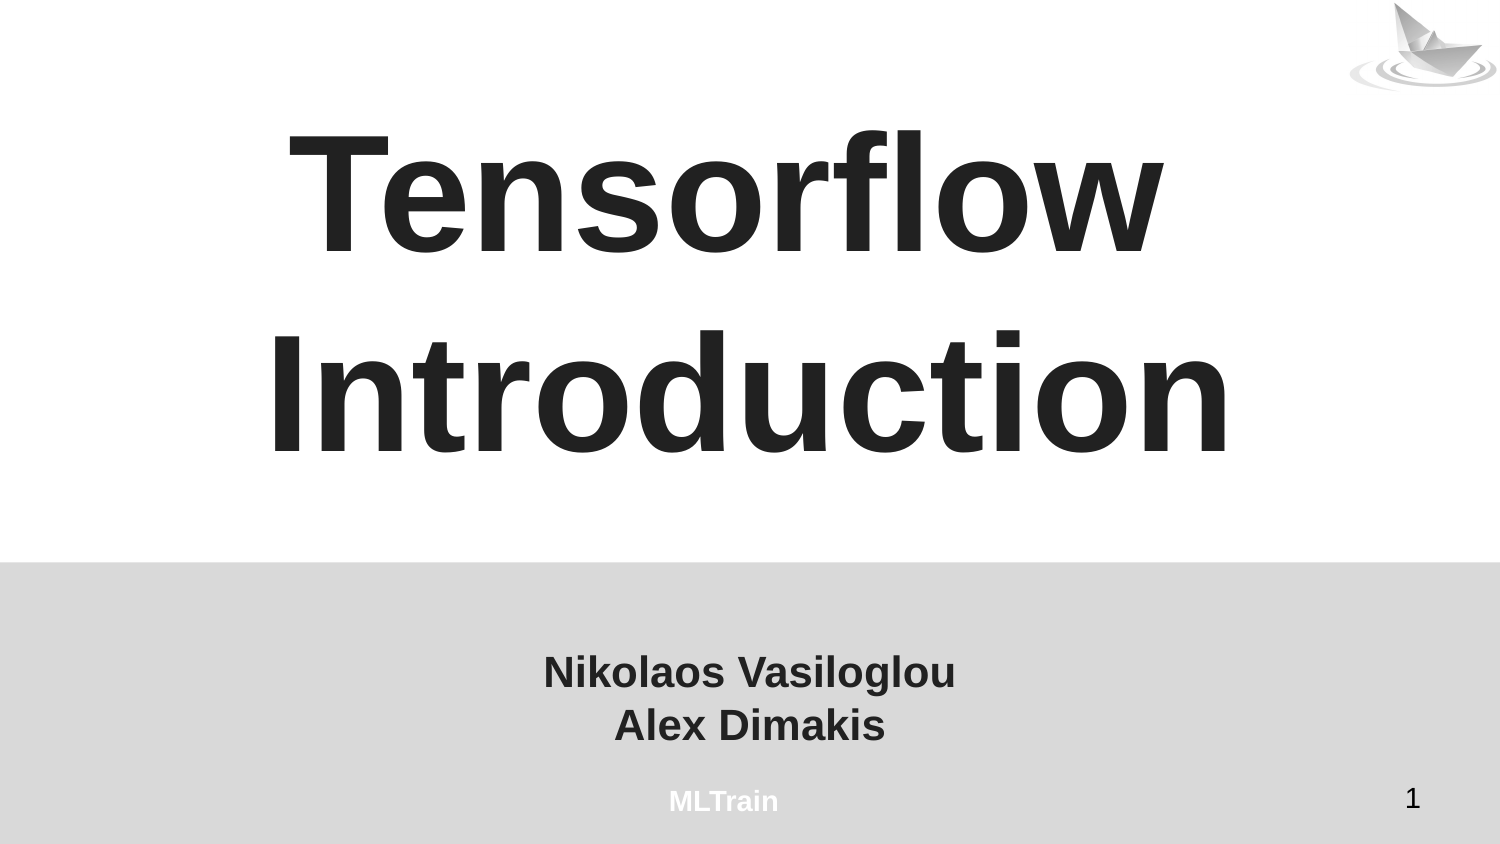

# Tensorflow
Introduction
Nikolaos Vasiloglou
Alex Dimakis
1